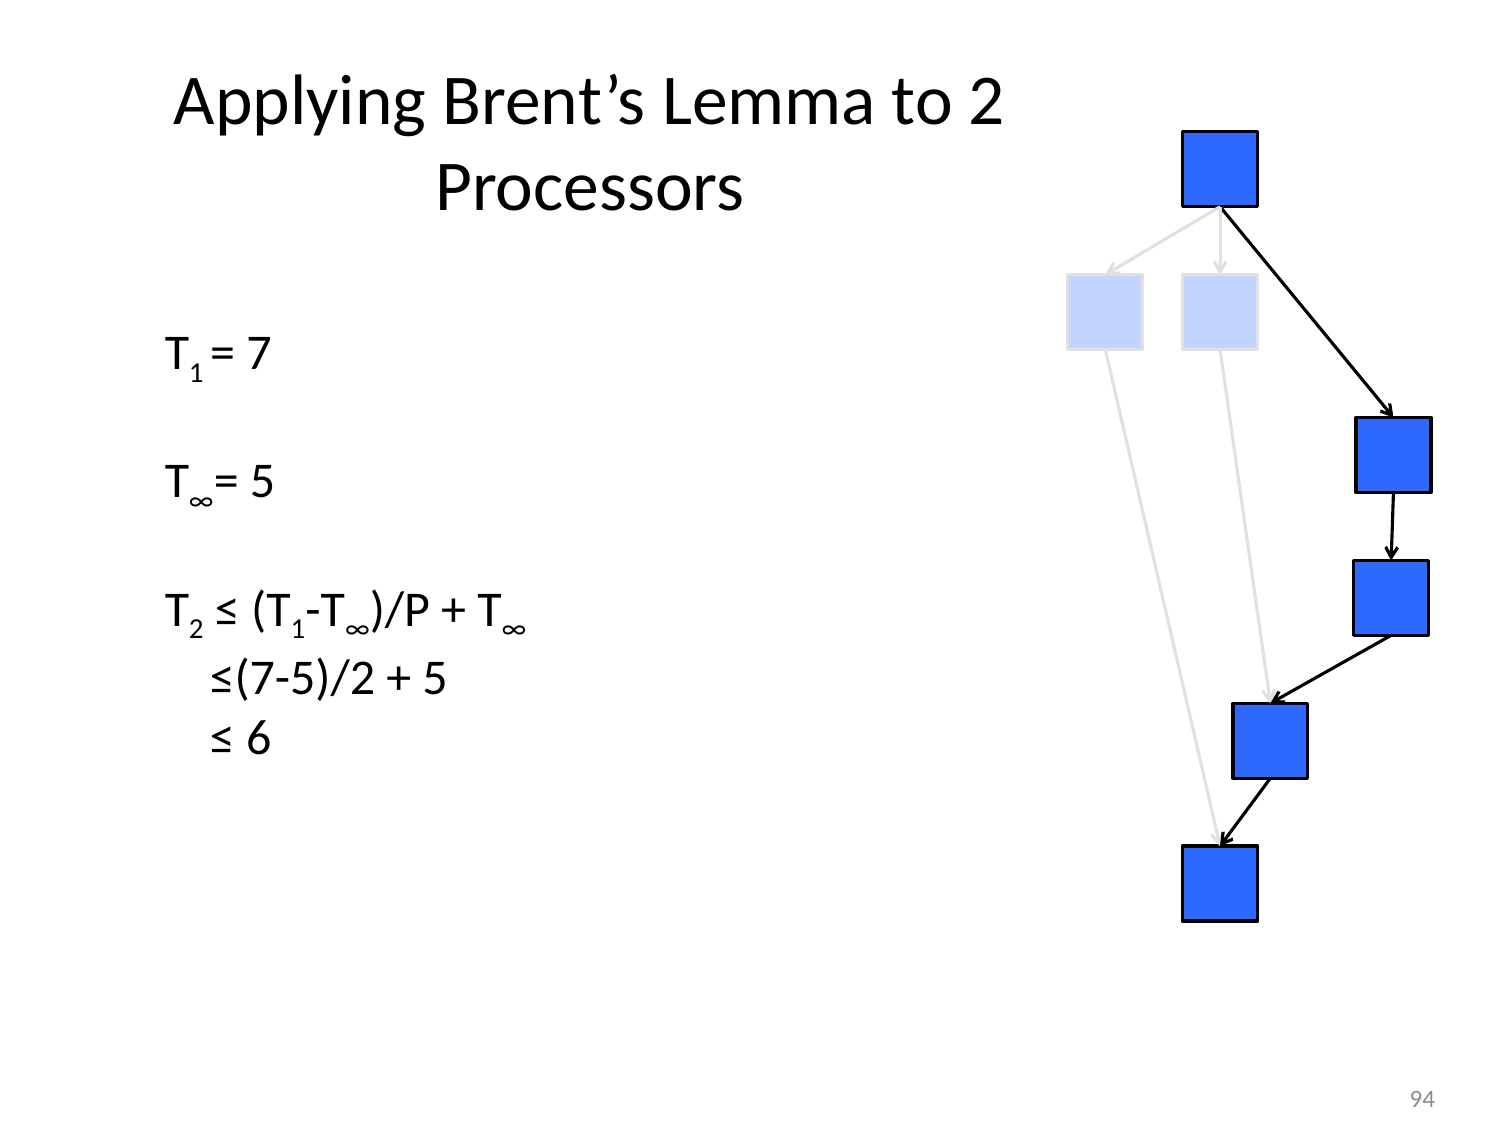

# Applying Brent’s Lemma to 2 Processors

T1 = 7

T∞= 5

T2 ≤ (T1-T∞)/P + T∞
    ≤(7-5)/2 + 5
    ≤ 6

94
94